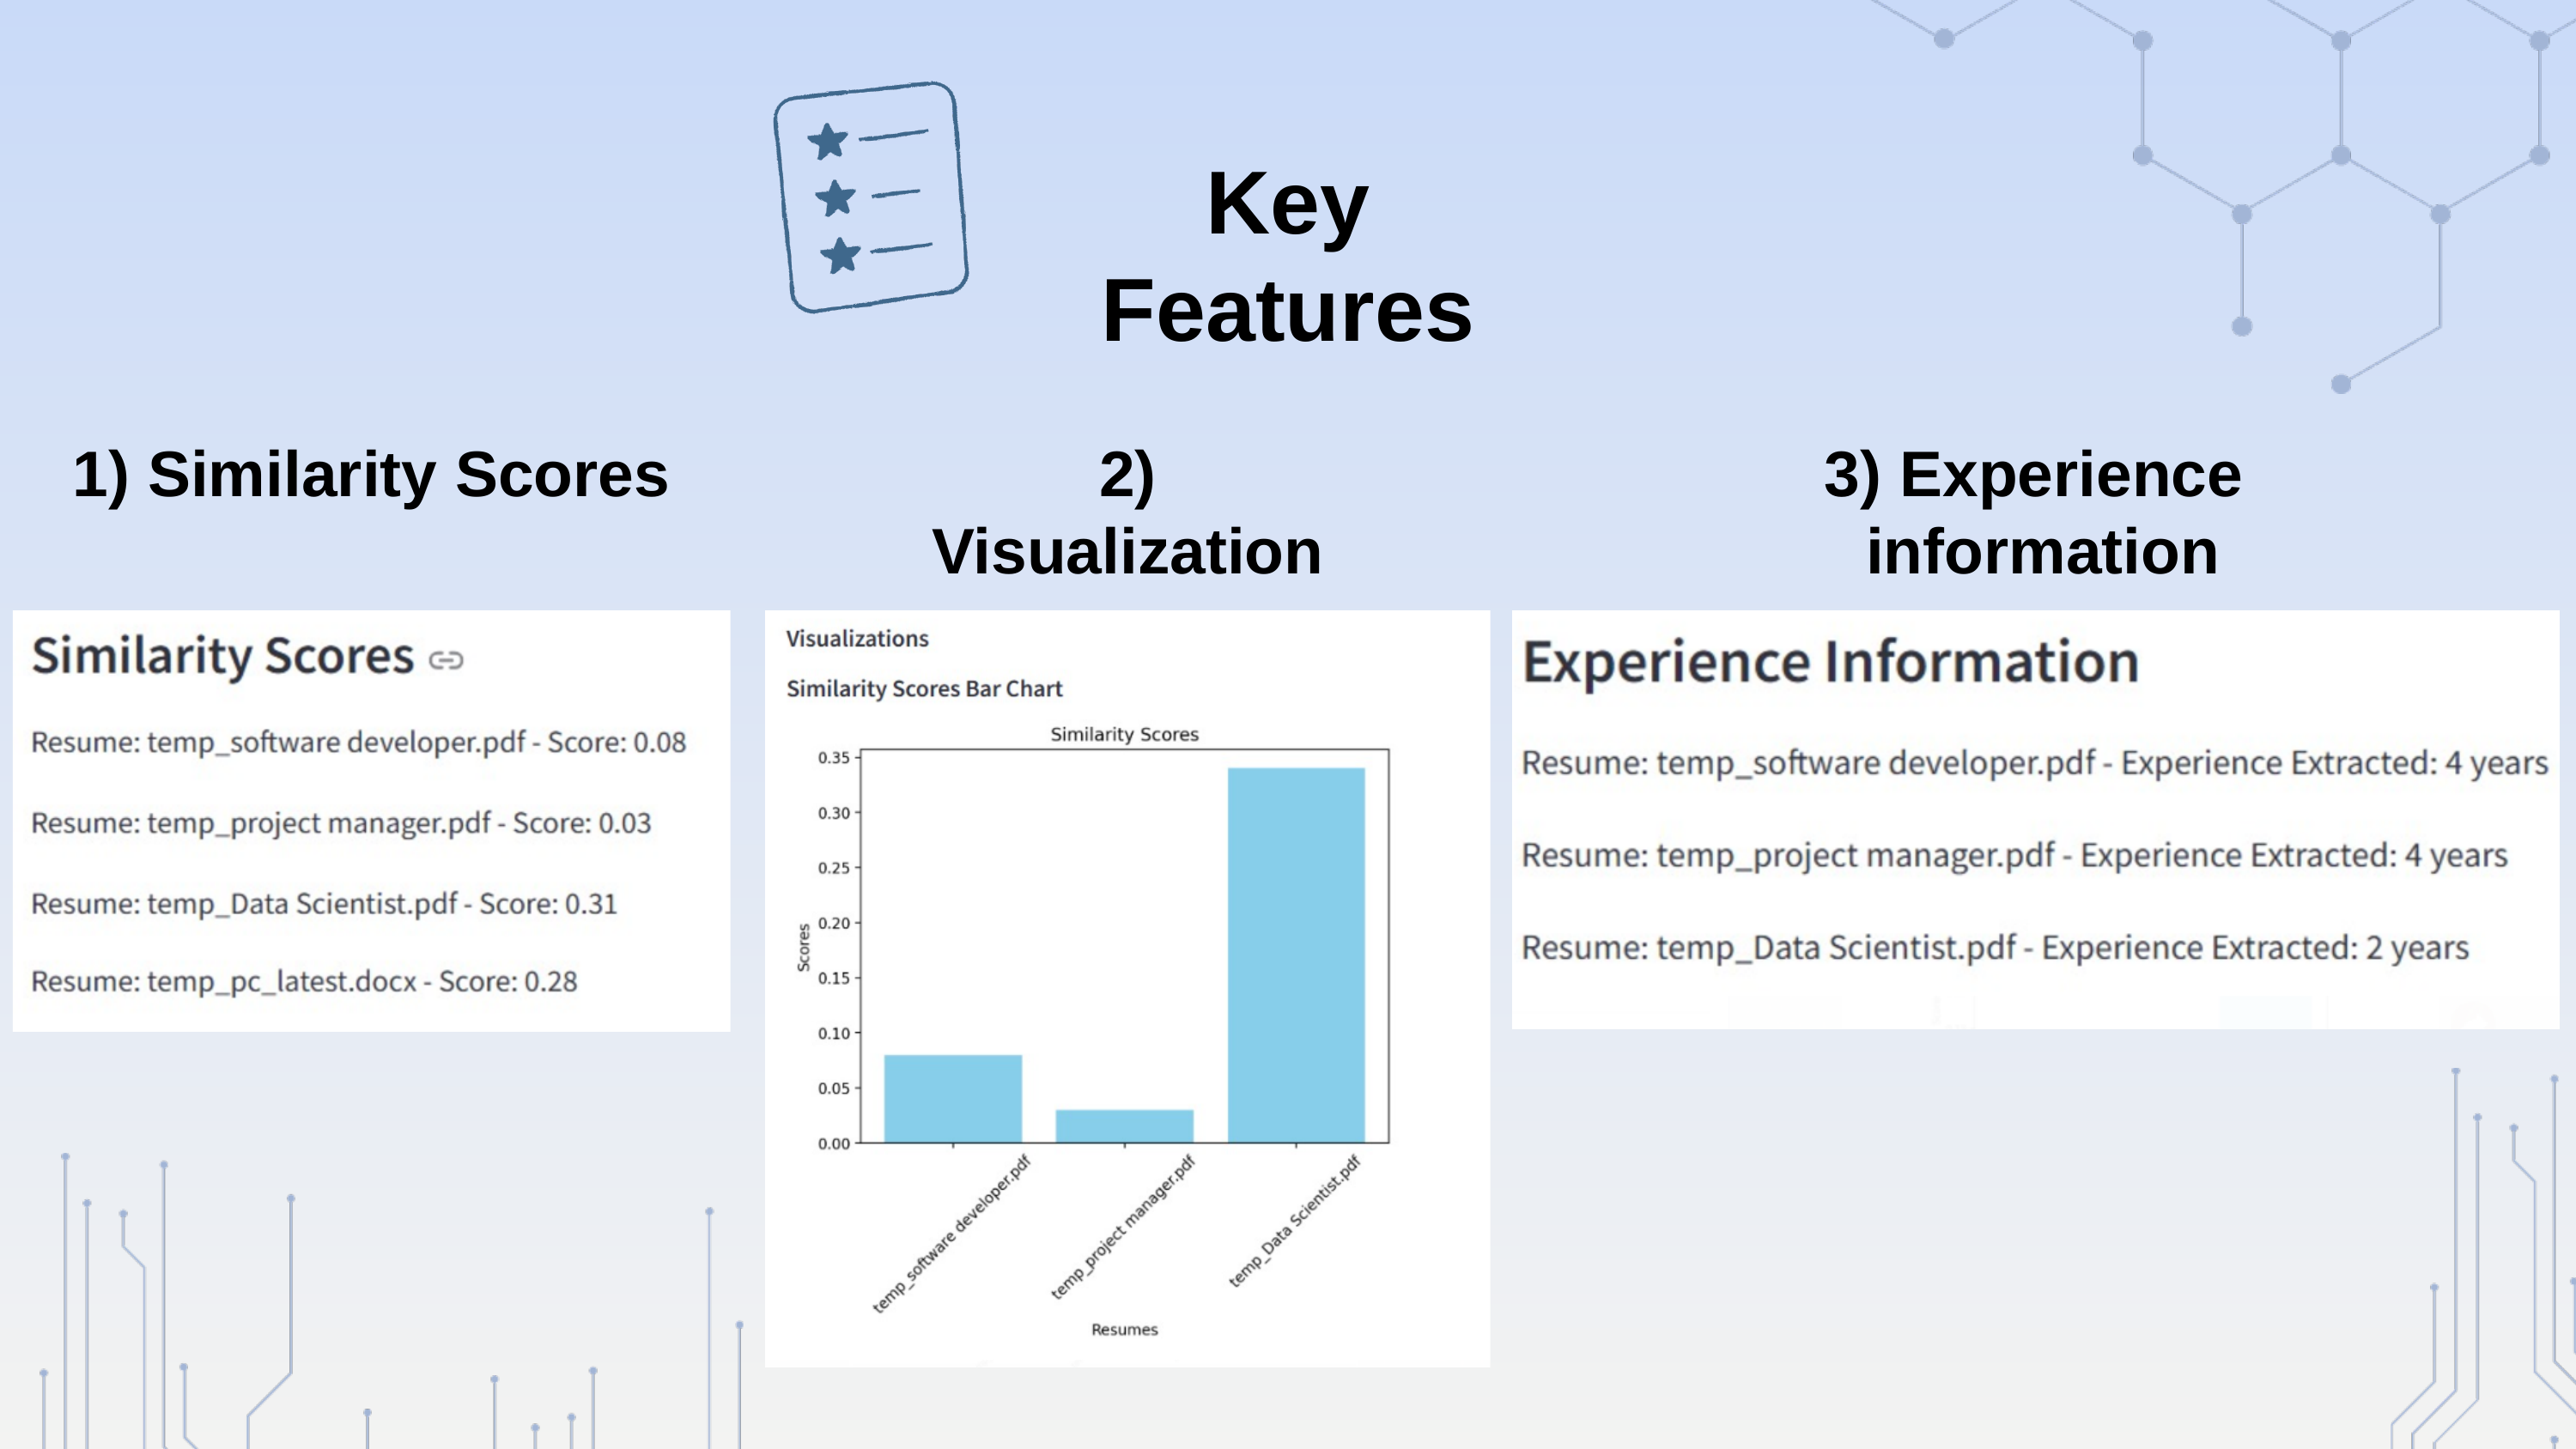

Key Features
1) Similarity Scores
2) Visualization
3) Experience  information